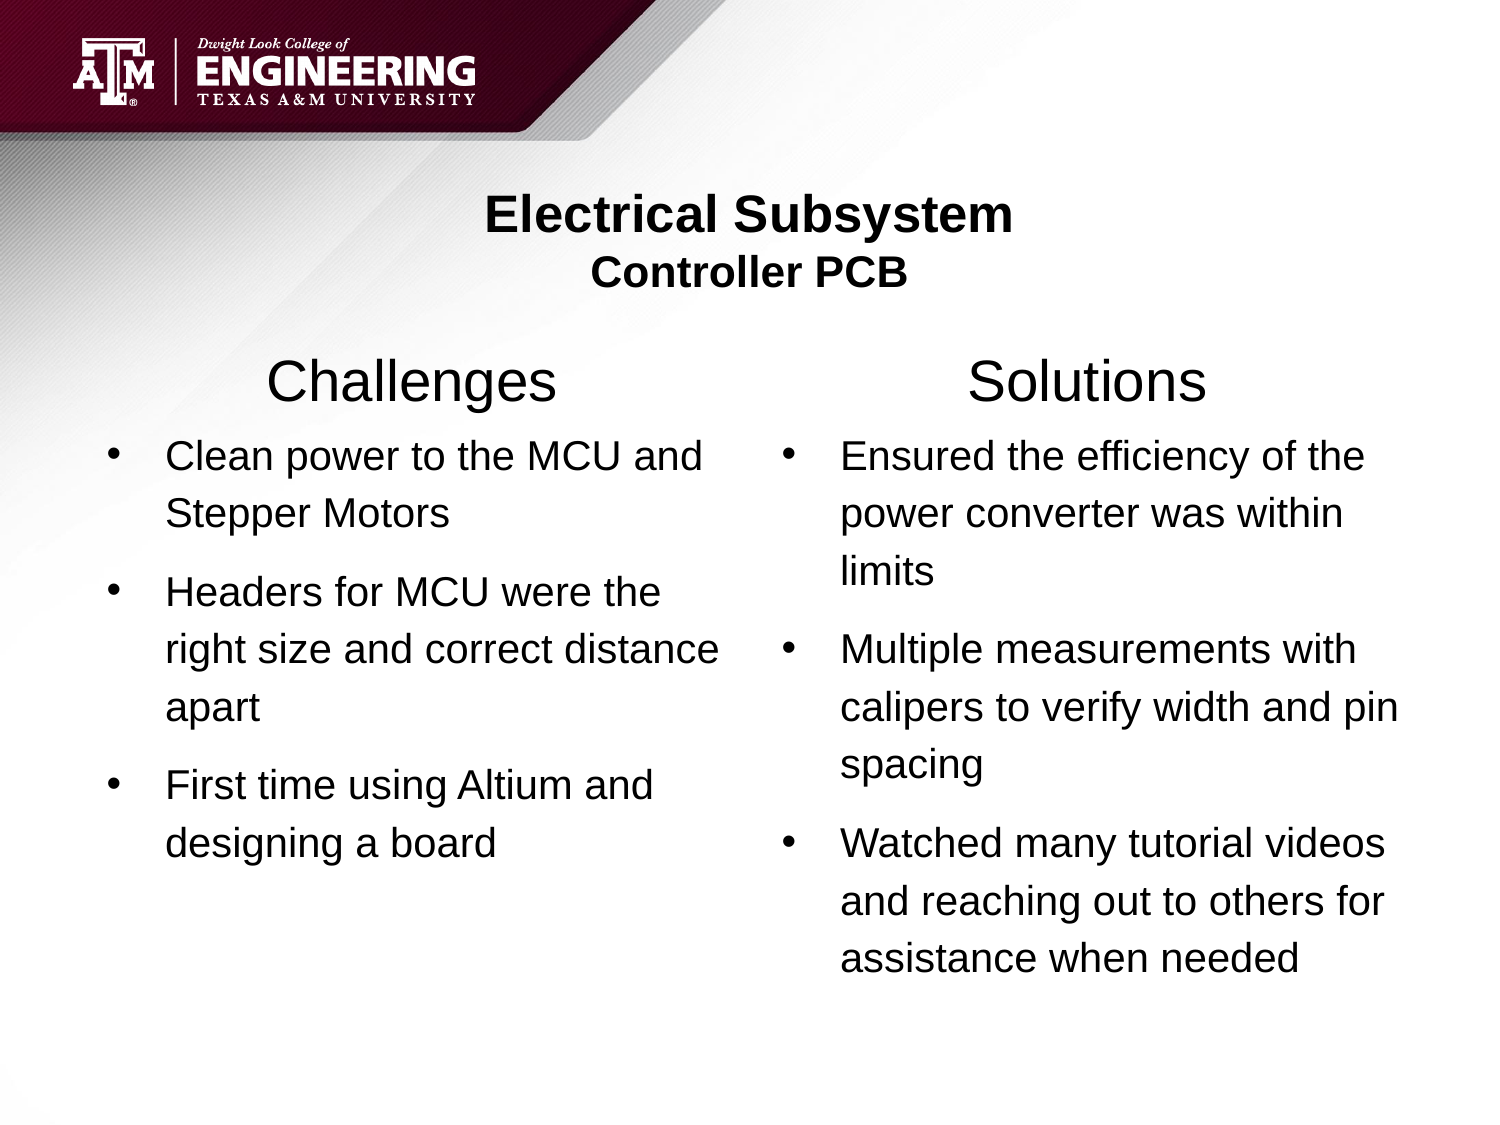

# Electrical Subsystem Controller PCB
Challenges
Clean power to the MCU and Stepper Motors
Headers for MCU were the right size and correct distance apart
First time using Altium and designing a board
Solutions
Ensured the efficiency of the power converter was within limits
Multiple measurements with calipers to verify width and pin spacing
Watched many tutorial videos and reaching out to others for assistance when needed